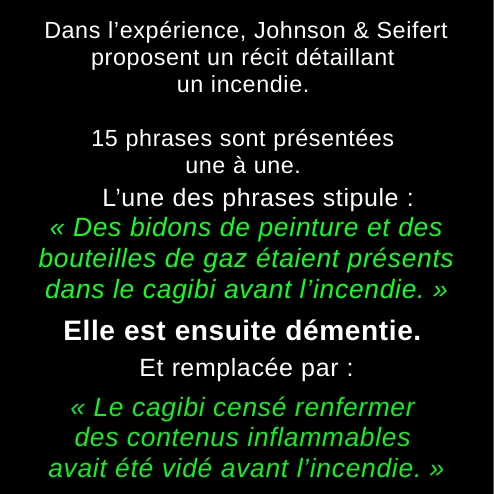

Dans l’expérience, Johnson & Seifert proposent un récit détaillant
un incendie.

15 phrases sont présentées
une à une.
L’une des phrases stipule :
« Des bidons de peinture et des bouteilles de gaz étaient présents dans le cagibi avant l’incendie. »
Elle est ensuite démentie.
Et remplacée par :
« Le cagibi censé renfermer
des contenus inflammables
avait été vidé avant l’incendie. »